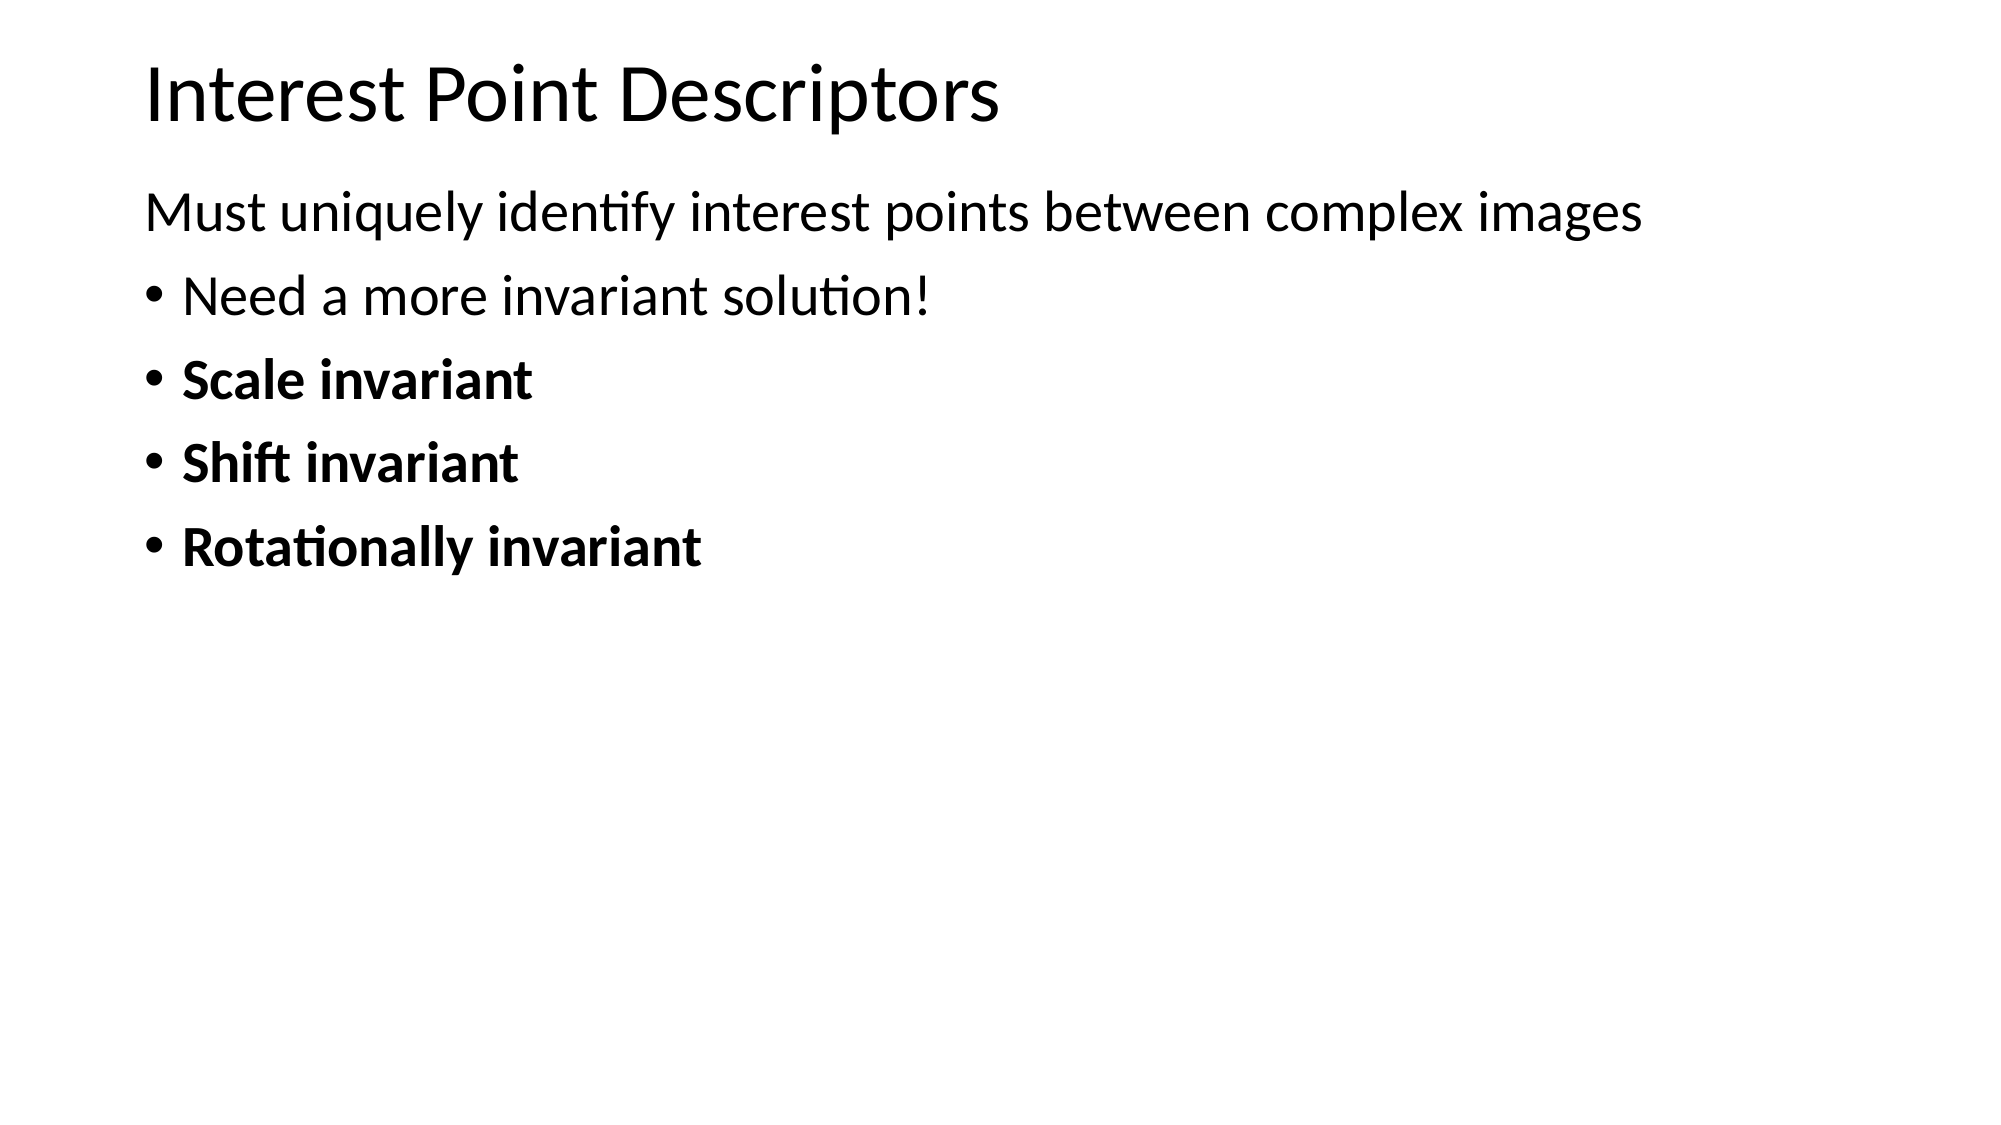

# Interest Point Descriptors
Must uniquely identify interest points between complex images
Need a more invariant solution!
Scale invariant
Shift invariant
Rotationally invariant